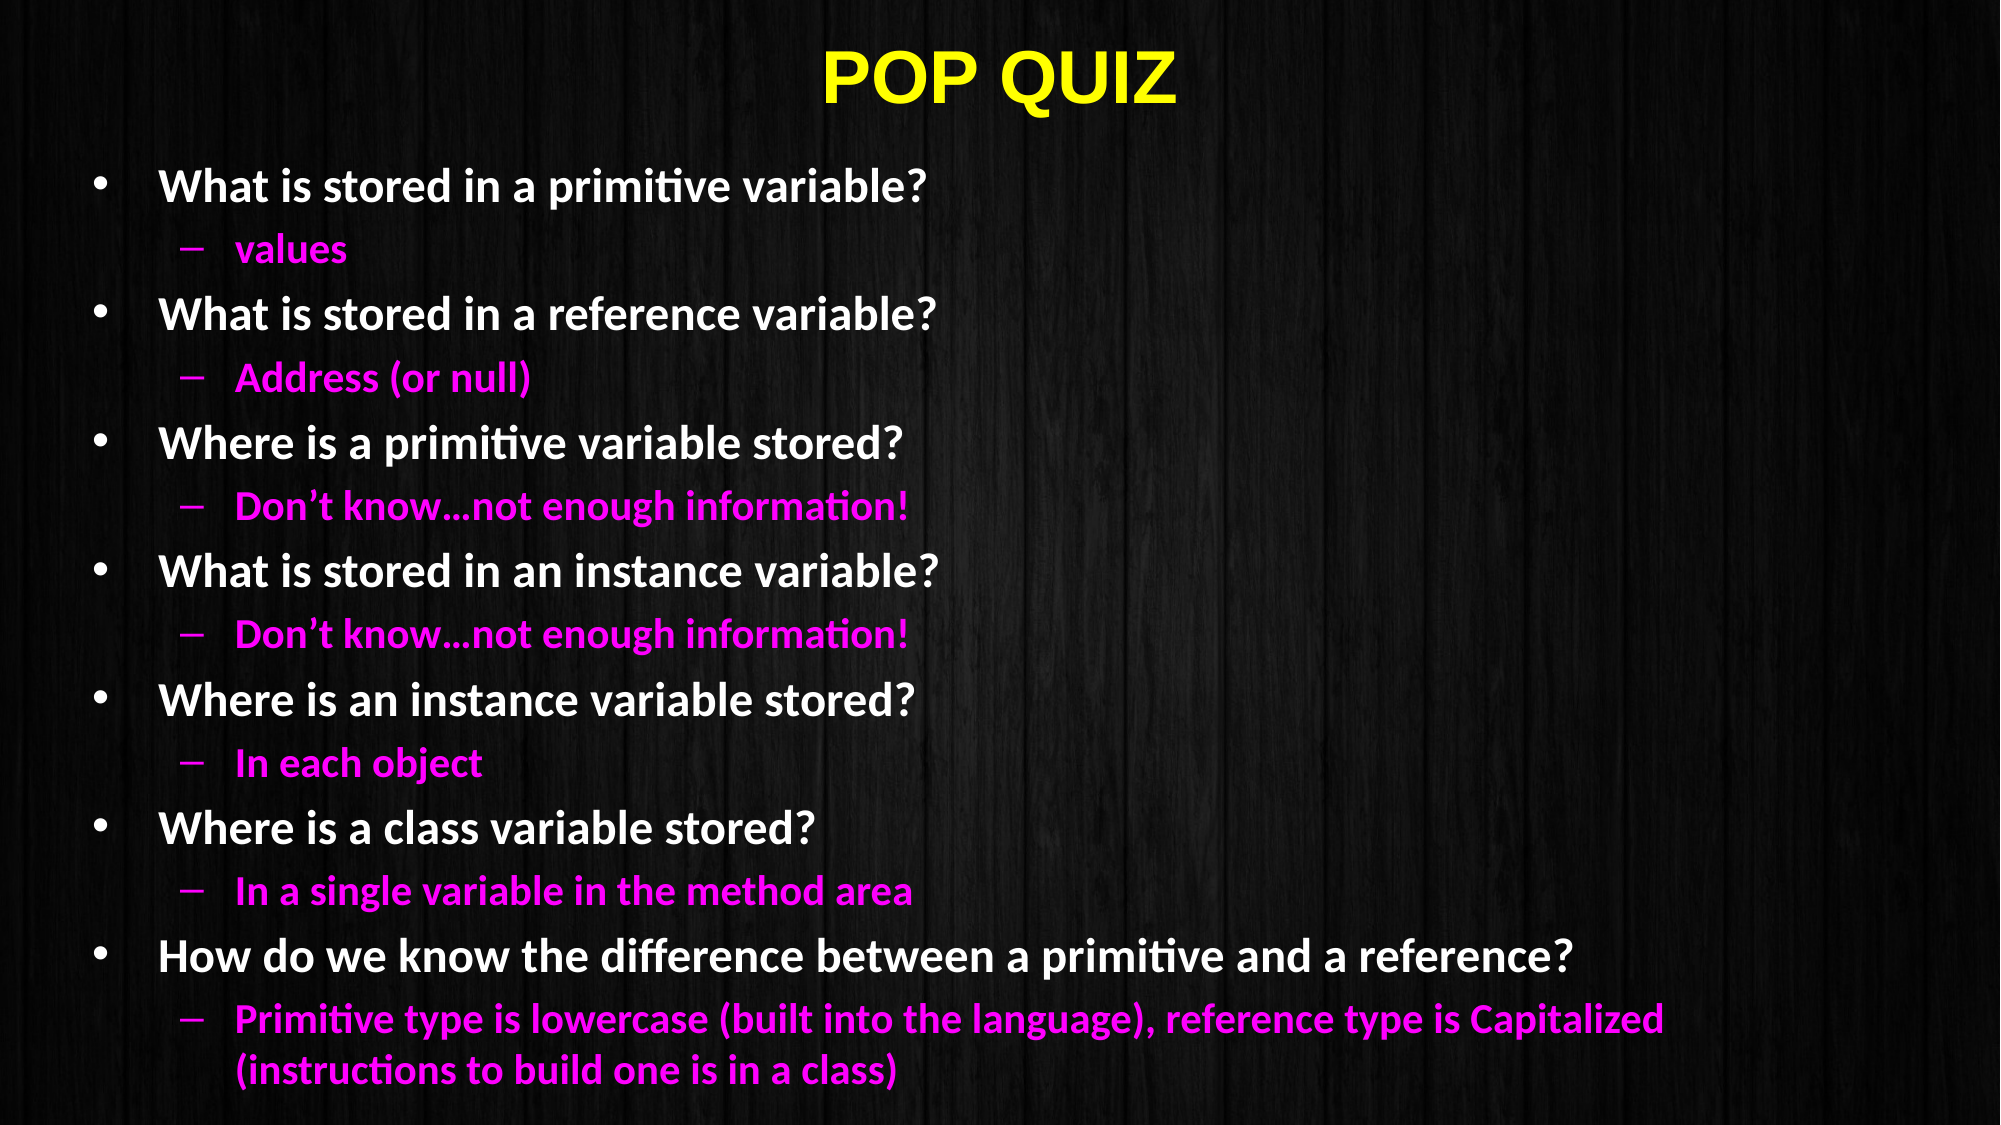

# Pop Quiz
What is stored in a primitive variable?
values
What is stored in a reference variable?
Address (or null)
Where is a primitive variable stored?
Don’t know…not enough information!
What is stored in an instance variable?
Don’t know…not enough information!
Where is an instance variable stored?
In each object
Where is a class variable stored?
In a single variable in the method area
How do we know the difference between a primitive and a reference?
Primitive type is lowercase (built into the language), reference type is Capitalized (instructions to build one is in a class)